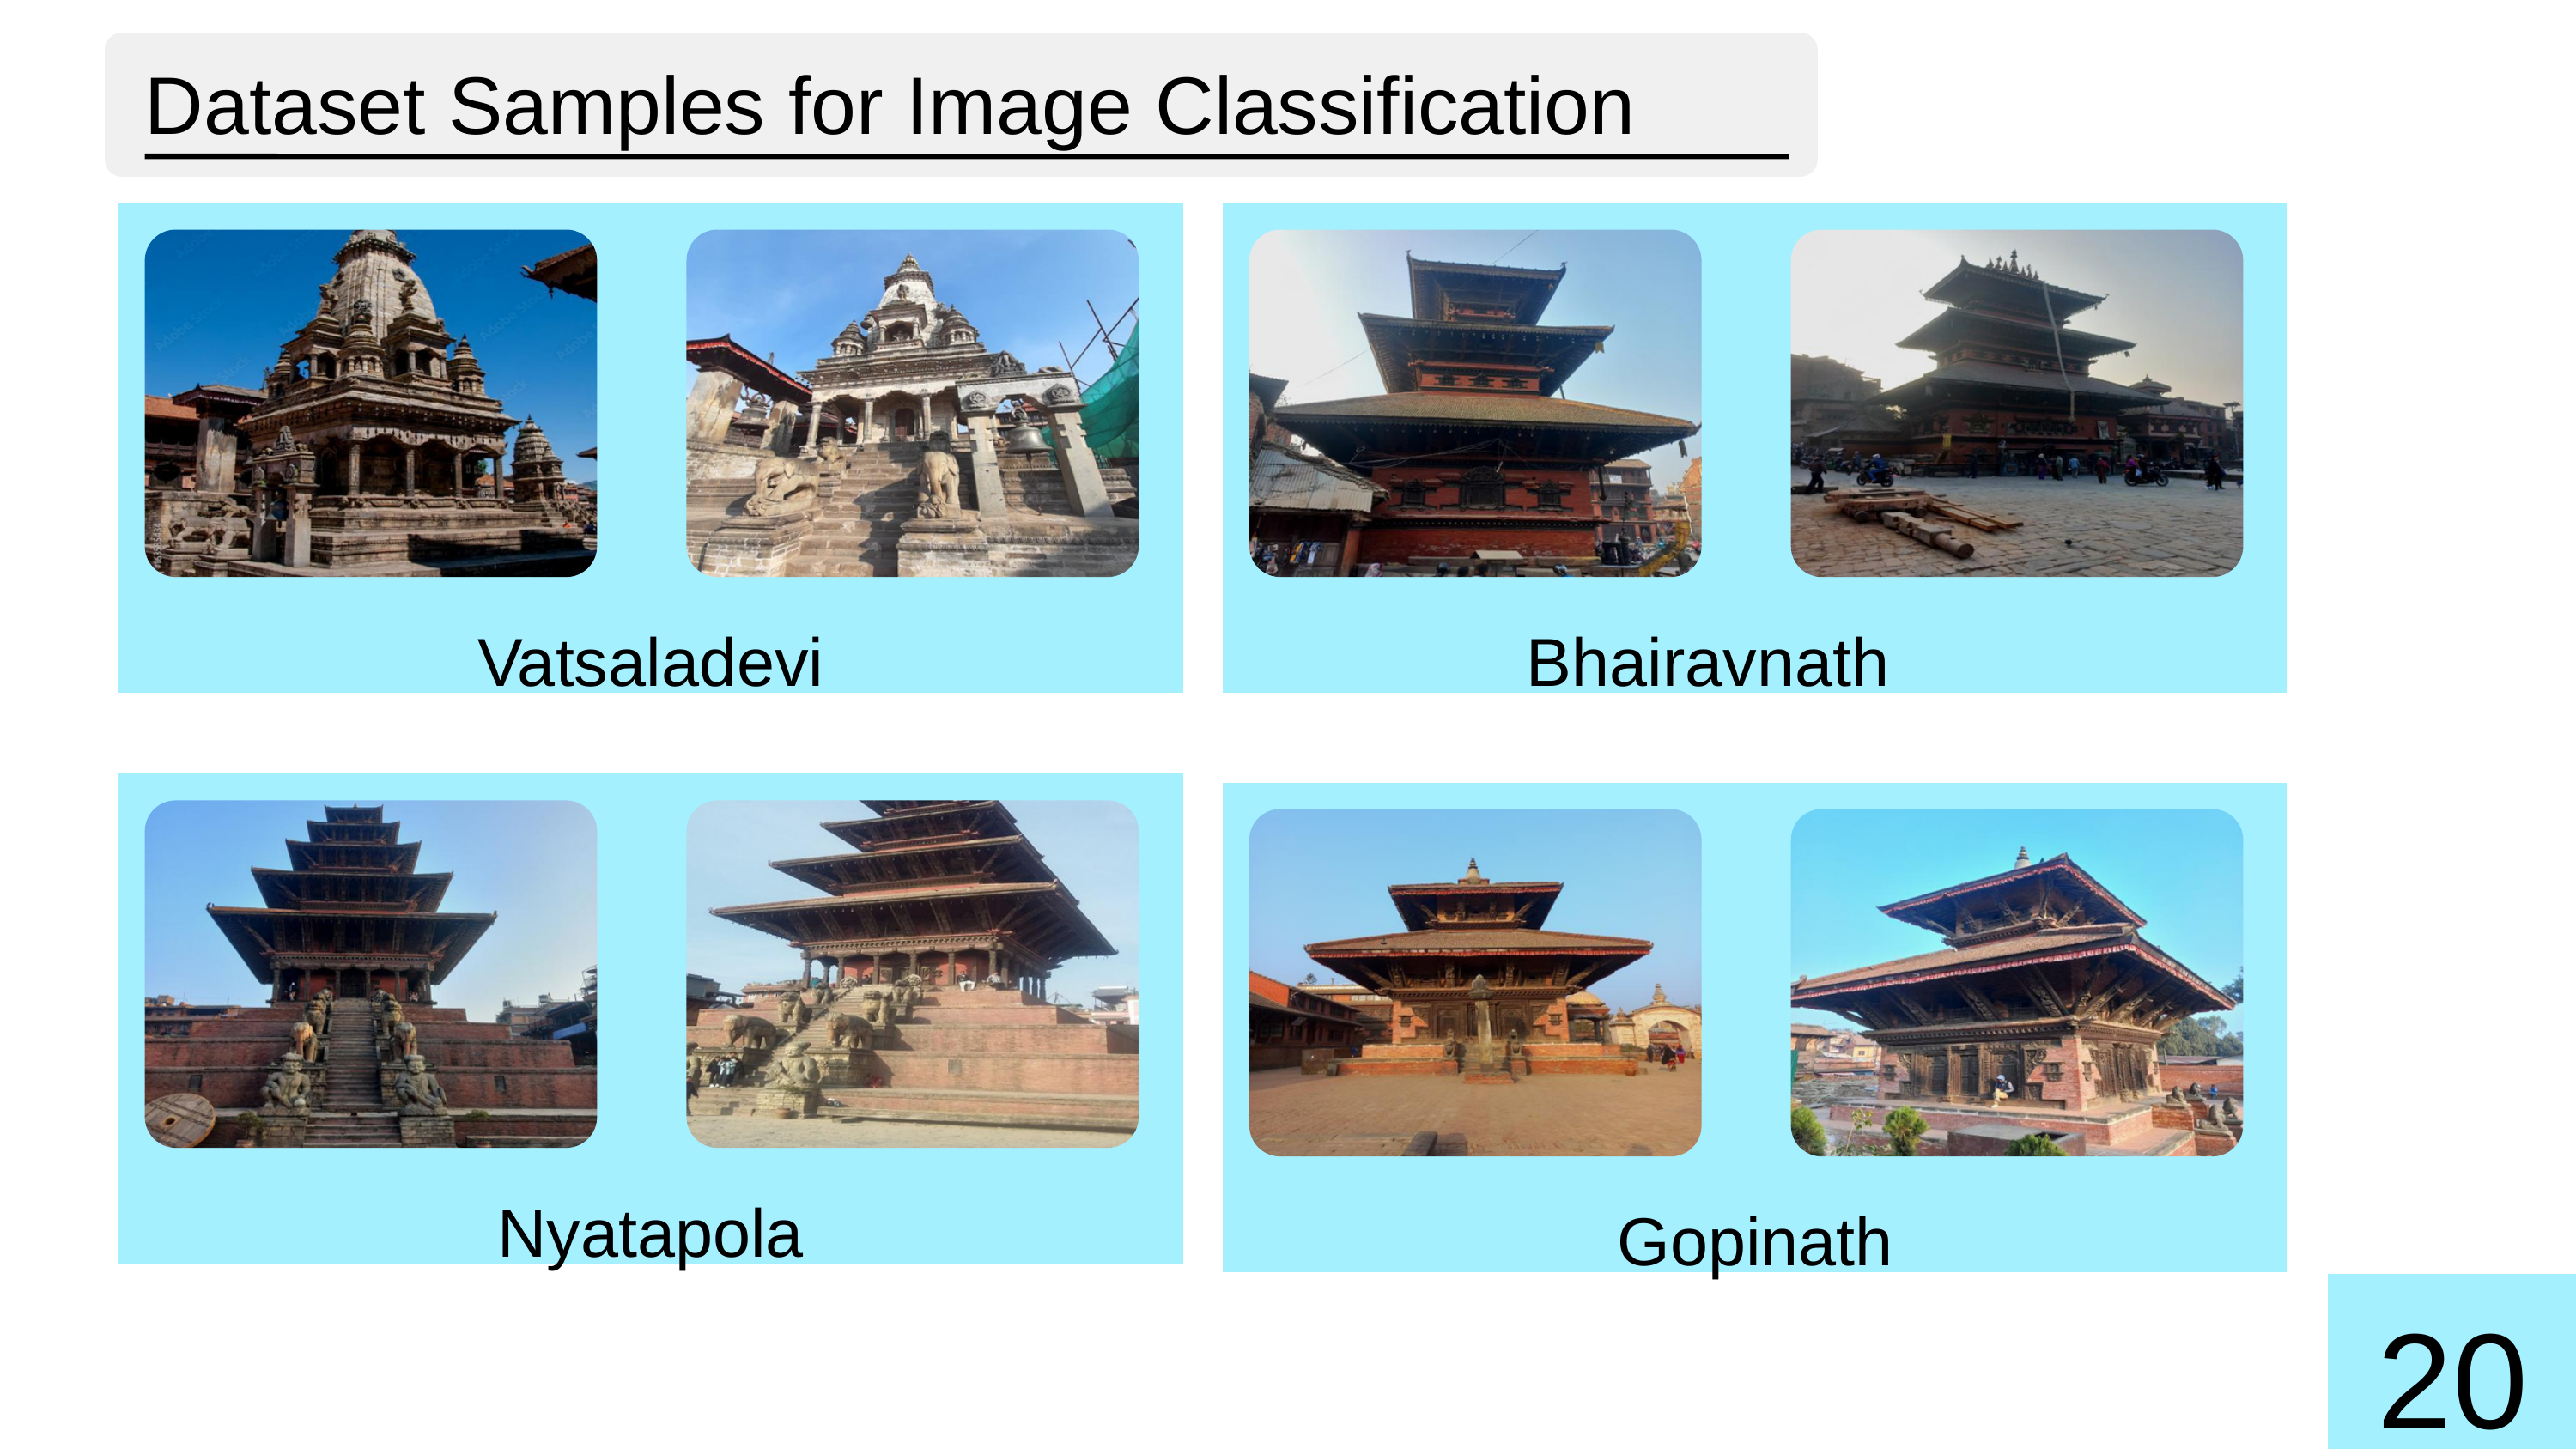

Dataset Samples for Image Classification

Vatsaladevi

Bhairavnath

Nyatapola

Gopinath
20